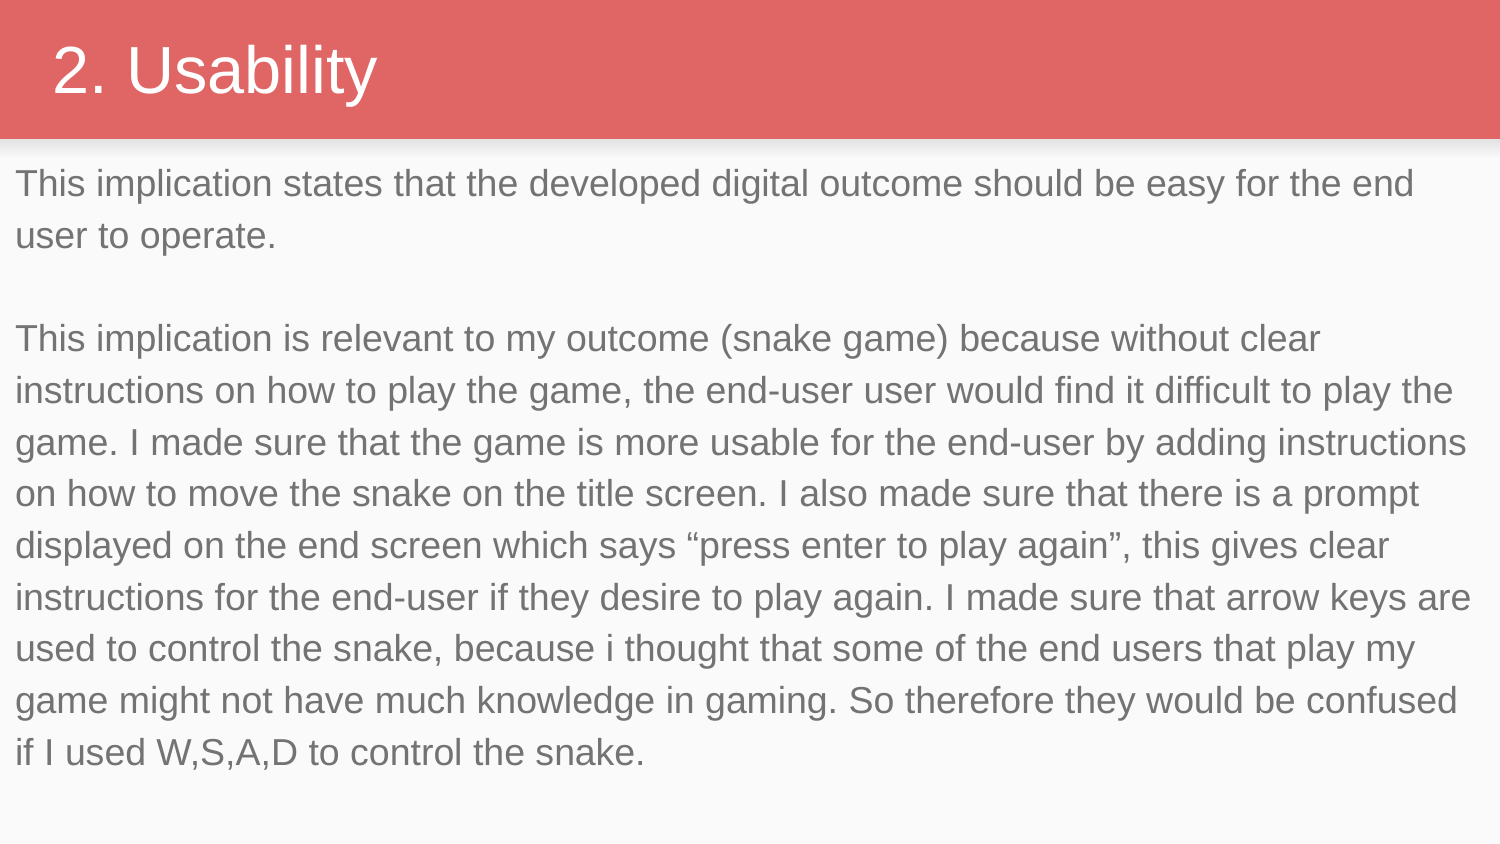

# 2. Usability
This implication states that the developed digital outcome should be easy for the end user to operate.

This implication is relevant to my outcome (snake game) because without clear instructions on how to play the game, the end-user user would find it difficult to play the game. I made sure that the game is more usable for the end-user by adding instructions on how to move the snake on the title screen. I also made sure that there is a prompt displayed on the end screen which says “press enter to play again”, this gives clear instructions for the end-user if they desire to play again. I made sure that arrow keys are  used to control the snake, because i thought that some of the end users that play my game might not have much knowledge in gaming. So therefore they would be confused if I used W,S,A,D to control the snake.